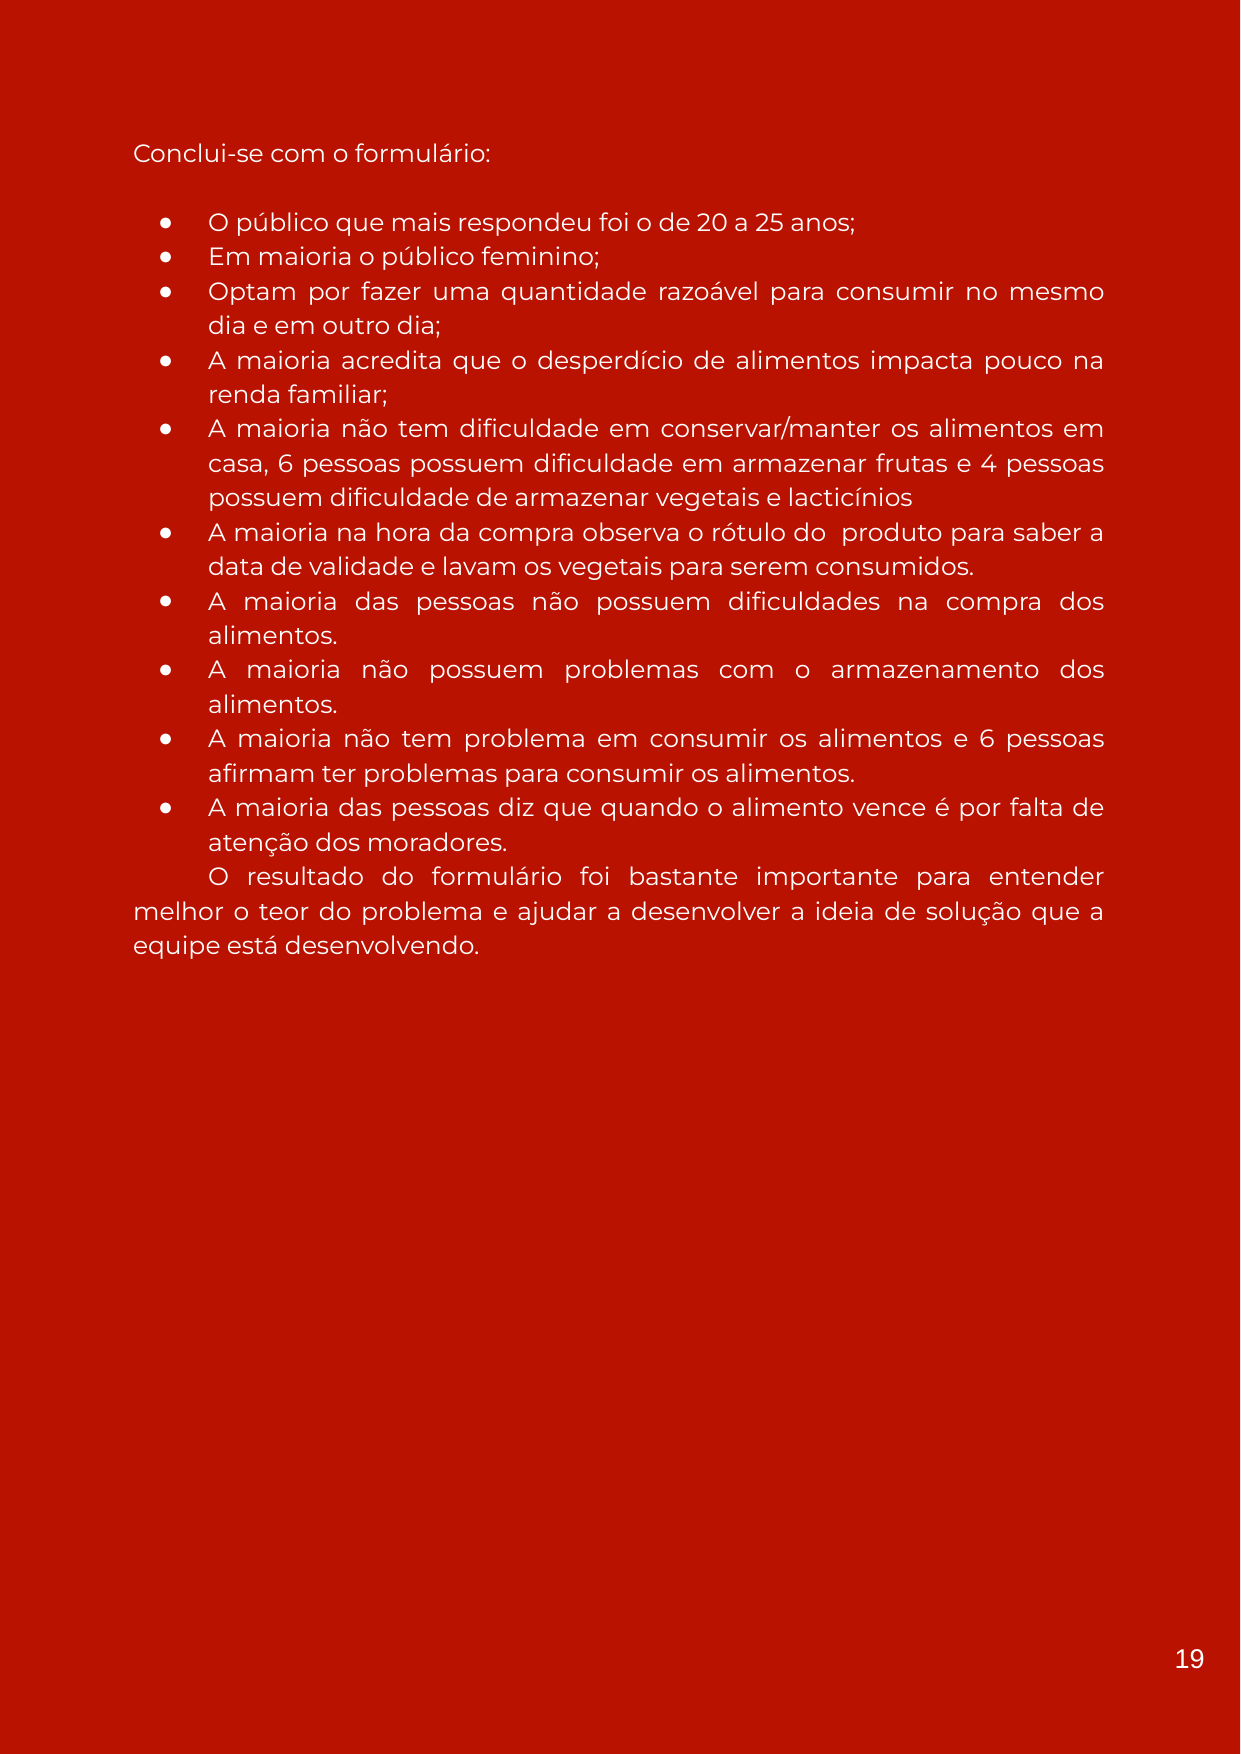

Conclui-se com o formulário:

O público que mais respondeu foi o de 20 a 25 anos;
Em maioria o público feminino;
Optam por fazer uma quantidade razoável para consumir no mesmo dia e em outro dia;
A maioria acredita que o desperdício de alimentos impacta pouco na renda familiar;
A maioria não tem dificuldade em conservar/manter os alimentos em casa, 6 pessoas possuem dificuldade em armazenar frutas e 4 pessoas possuem dificuldade de armazenar vegetais e lacticínios
A maioria na hora da compra observa o rótulo do  produto para saber a data de validade e lavam os vegetais para serem consumidos.
A maioria das pessoas não possuem dificuldades na compra dos alimentos.
A maioria não possuem problemas com o armazenamento dos alimentos.
A maioria não tem problema em consumir os alimentos e 6 pessoas afirmam ter problemas para consumir os alimentos.
A maioria das pessoas diz que quando o alimento vence é por falta de atenção dos moradores.
O resultado do formulário foi bastante importante para entender melhor o teor do problema e ajudar a desenvolver a ideia de solução que a equipe está desenvolvendo.
19